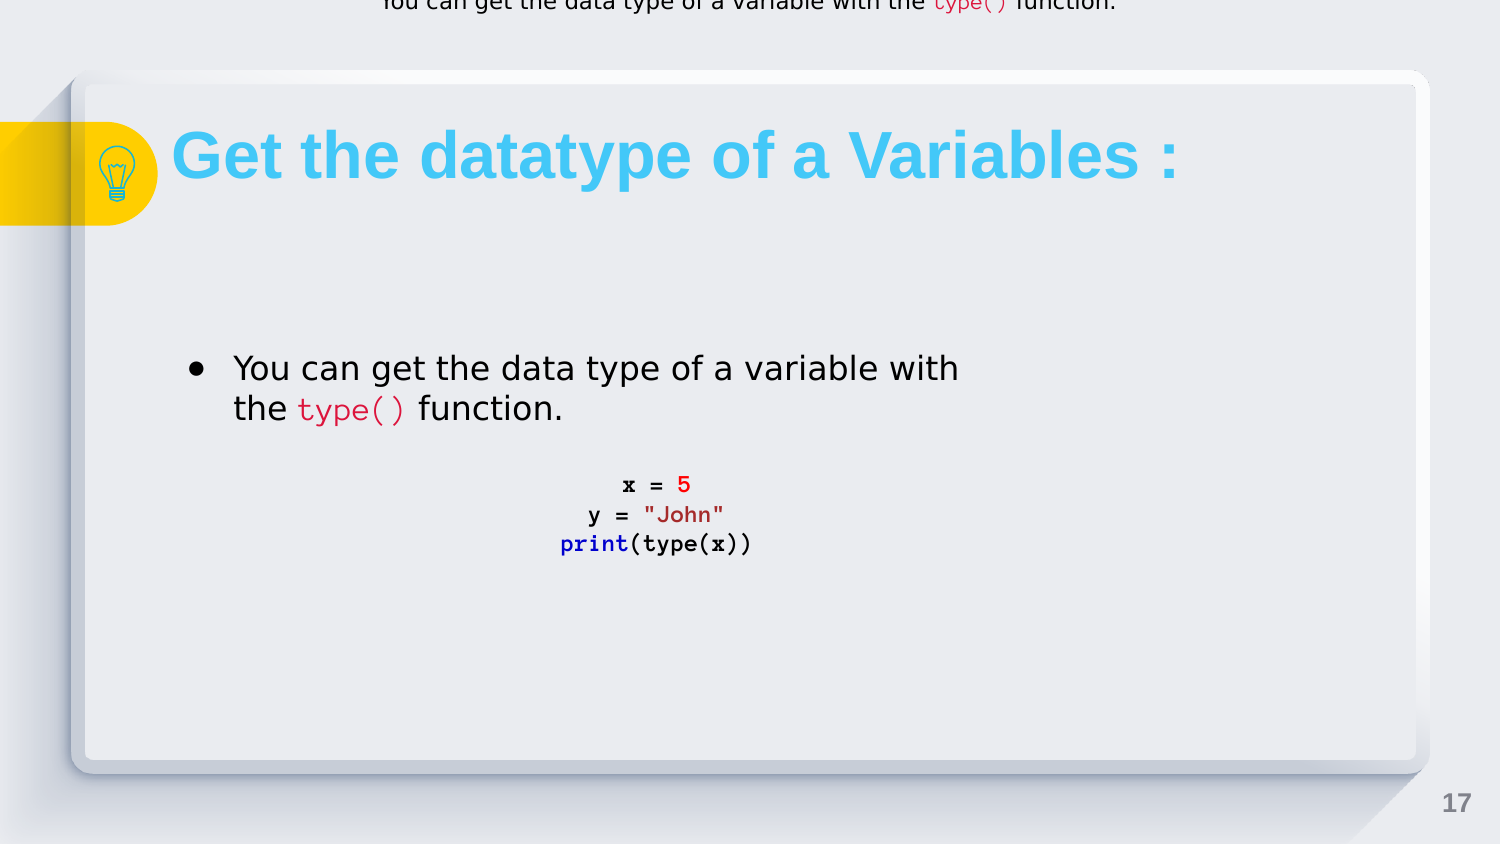

You can get the data type of a variable with the type() function.

# Get the datatype of a Variables :
You can get the data type of a variable with the type() function.

x = 5
y = "John"
print(type(x))

17